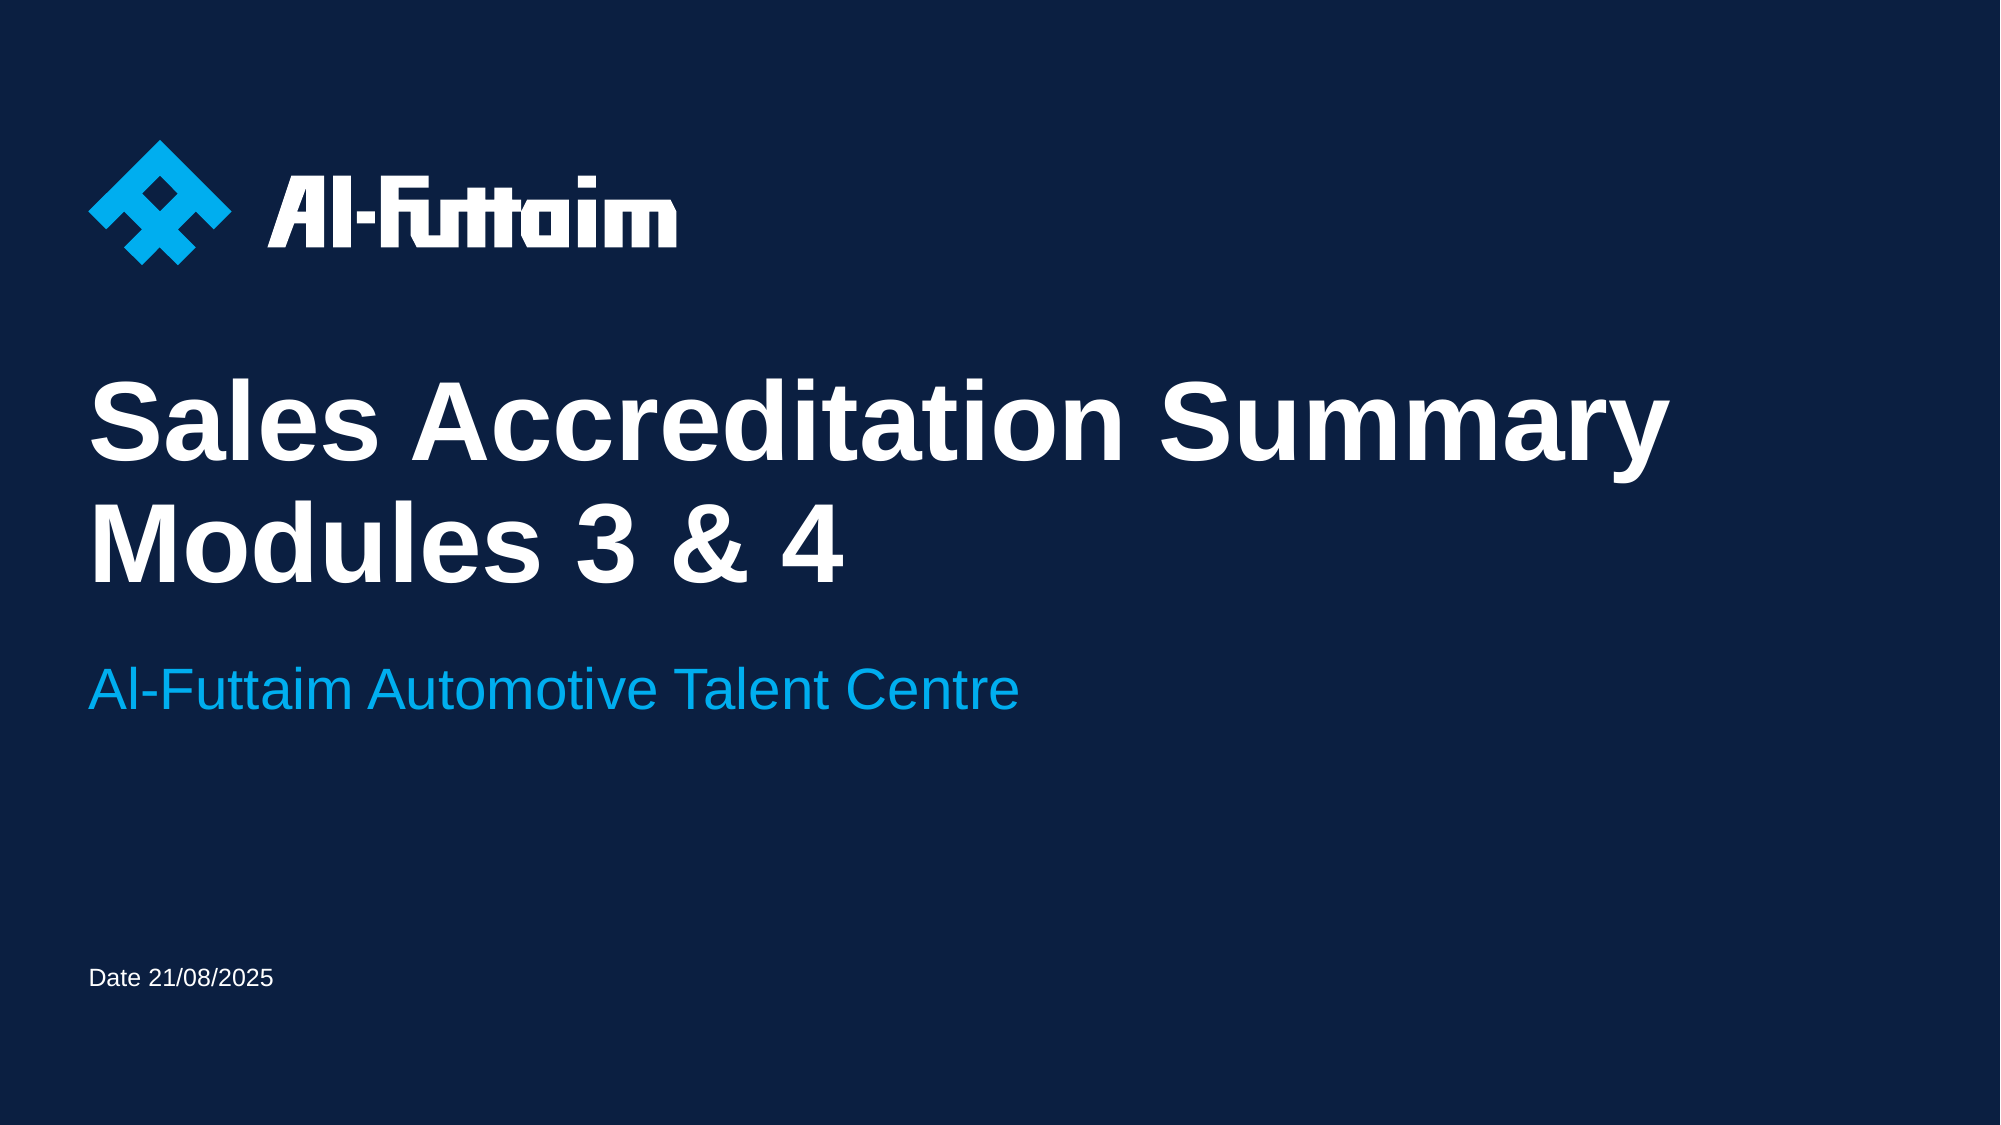

# Sales Accreditation Summary Modules 3 & 4
Al-Futtaim Automotive Talent Centre
Date 21/08/2025